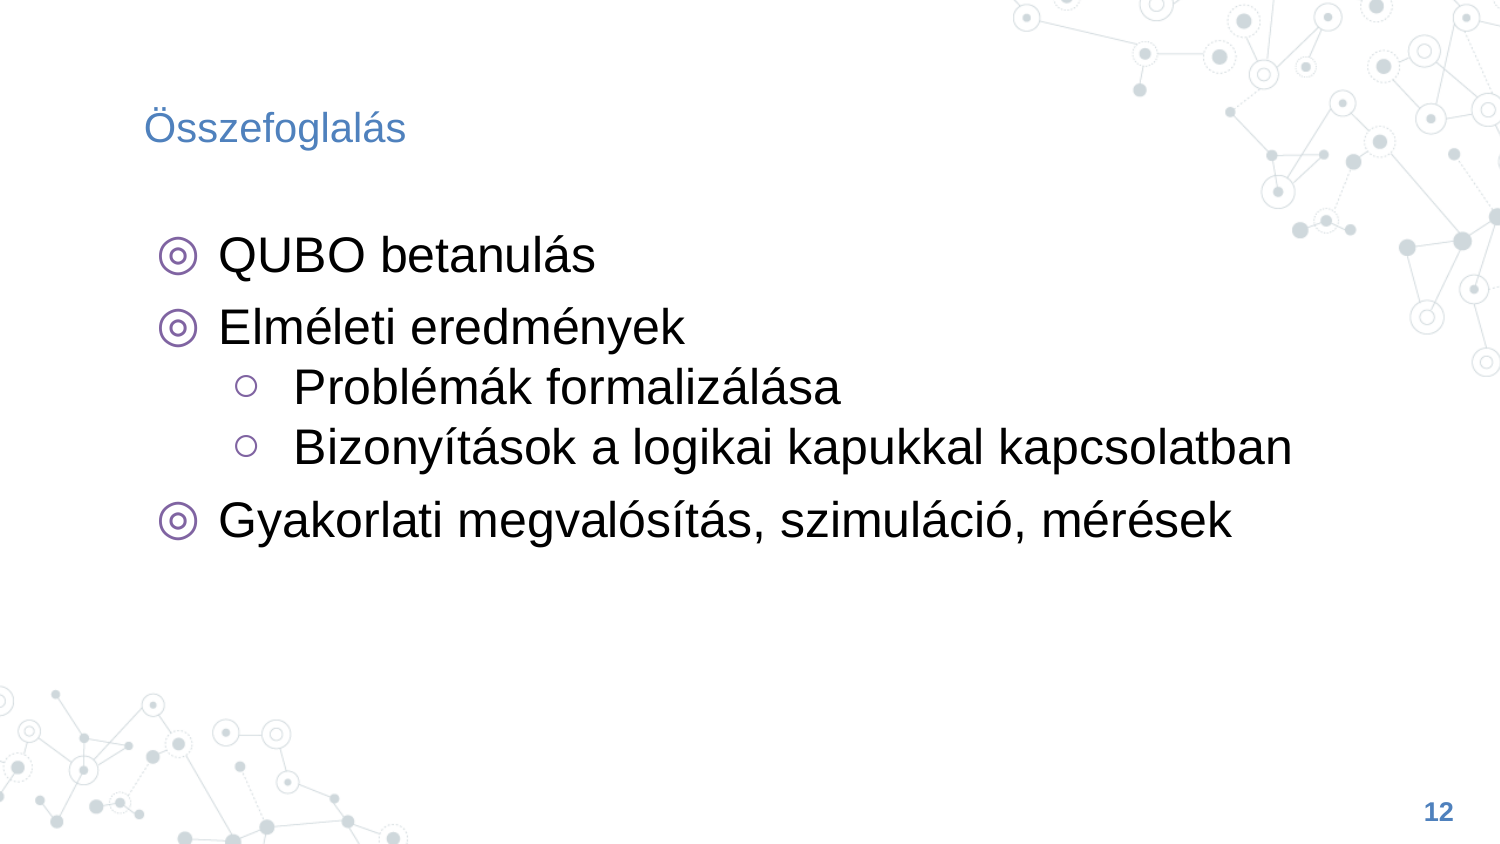

# Összefoglalás
QUBO betanulás
Elméleti eredmények
Problémák formalizálása
Bizonyítások a logikai kapukkal kapcsolatban
Gyakorlati megvalósítás, szimuláció, mérések
12